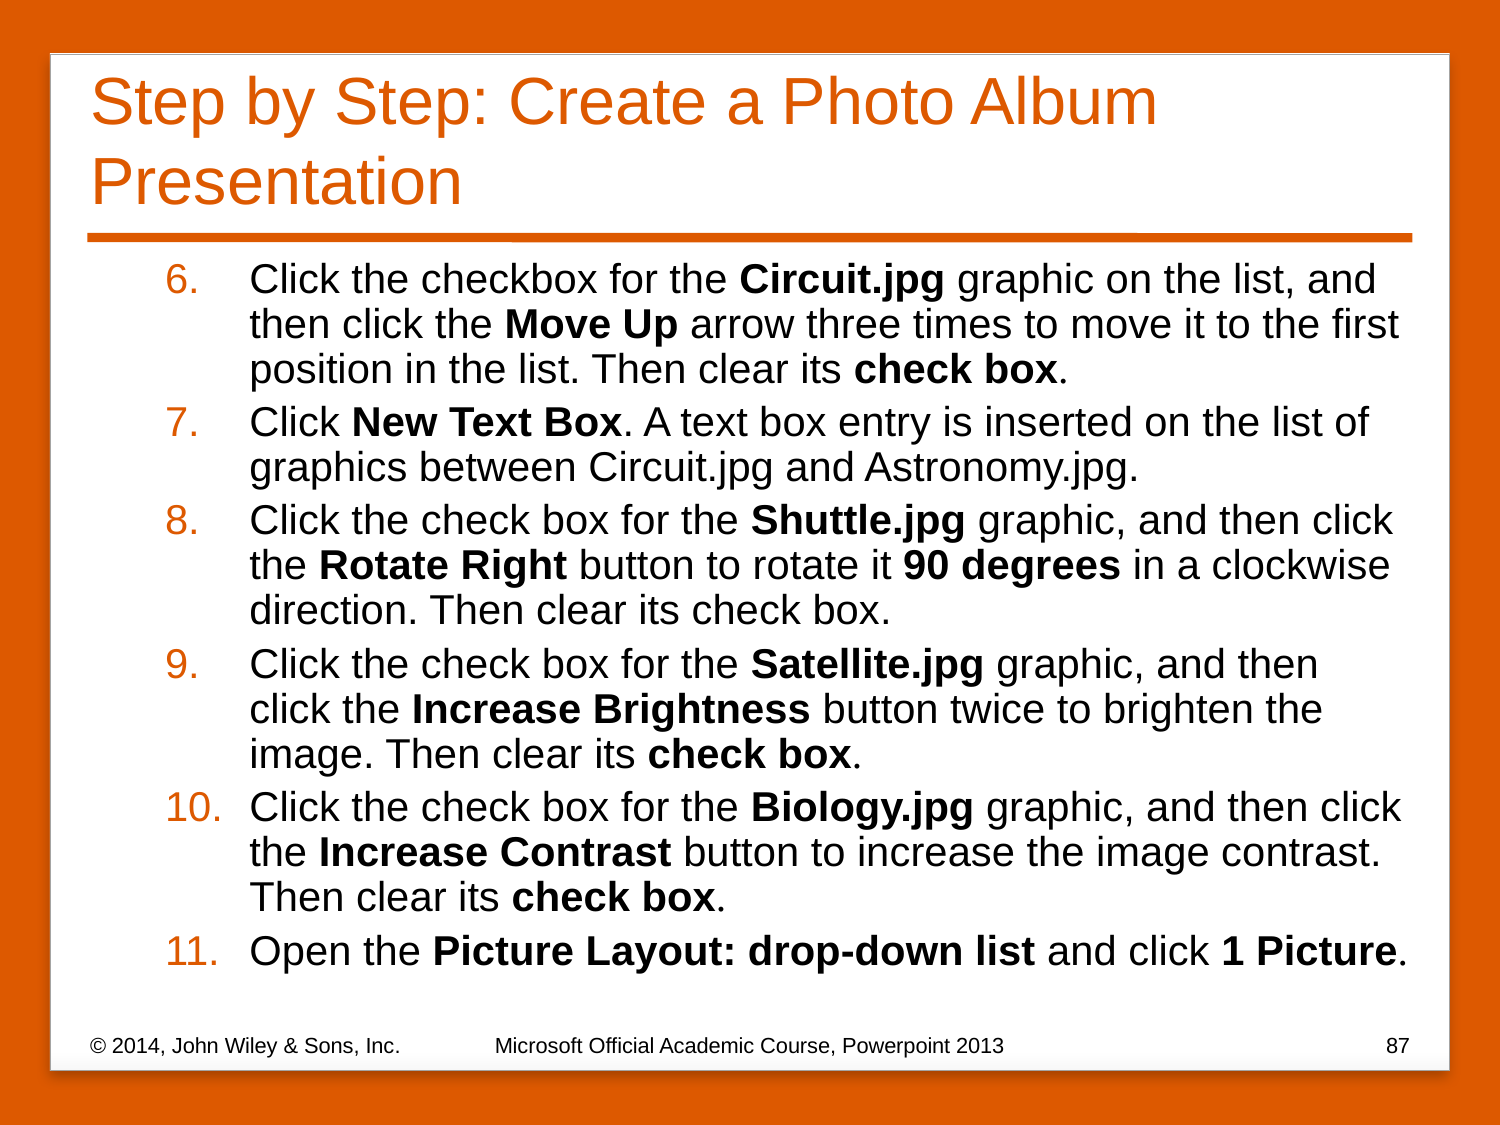

# Step by Step: Create a Photo Album Presentation
Click the checkbox for the Circuit.jpg graphic on the list, and then click the Move Up arrow three times to move it to the first position in the list. Then clear its check box.
Click New Text Box. A text box entry is inserted on the list of graphics between Circuit.jpg and Astronomy.jpg.
Click the check box for the Shuttle.jpg graphic, and then click the Rotate Right button to rotate it 90 degrees in a clockwise direction. Then clear its check box.
Click the check box for the Satellite.jpg graphic, and then click the Increase Brightness button twice to brighten the image. Then clear its check box.
Click the check box for the Biology.jpg graphic, and then click the Increase Contrast button to increase the image contrast. Then clear its check box.
Open the Picture Layout: drop-down list and click 1 Picture.

© 2014, John Wiley & Sons, Inc.
Microsoft Official Academic Course, Powerpoint 2013
87